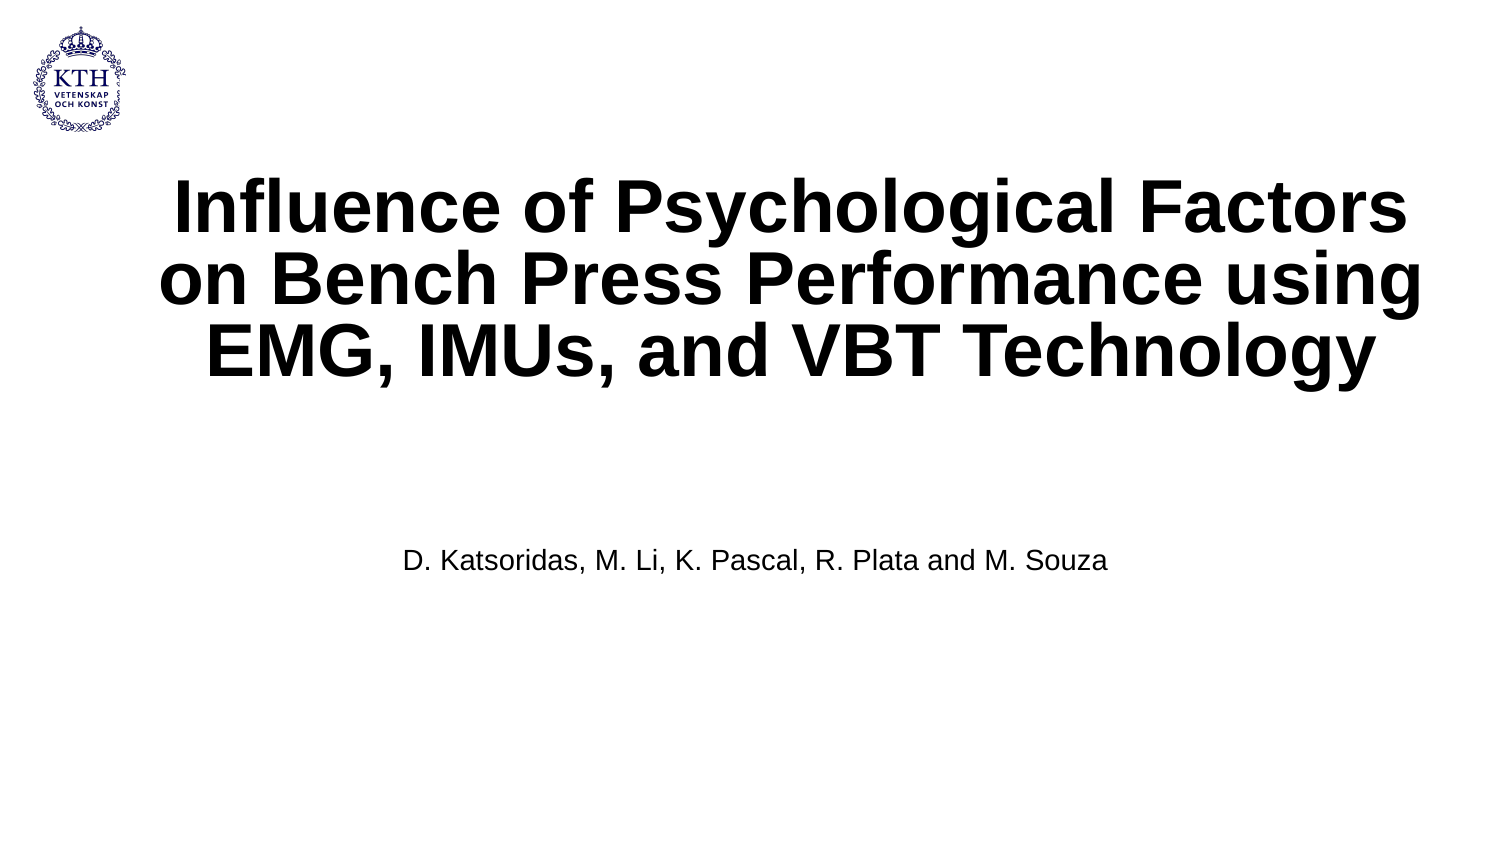

# Influence of Psychological Factors on Bench Press Performance using EMG, IMUs, and VBT Technology
D. Katsoridas, M. Li, K. Pascal, R. Plata and M. Souza